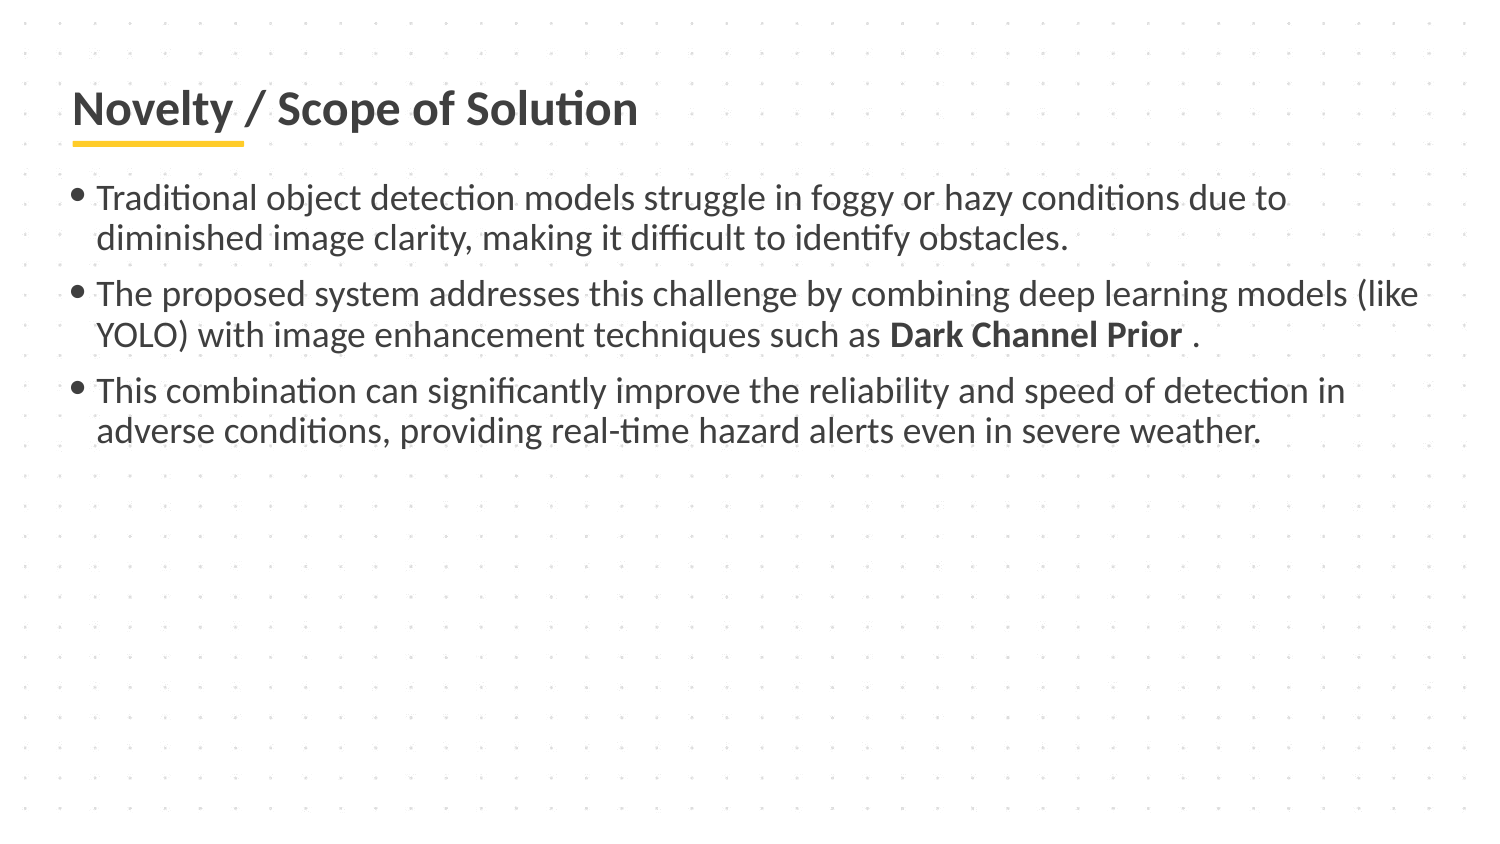

# Novelty / Scope of Solution
Traditional object detection models struggle in foggy or hazy conditions due to diminished image clarity, making it difficult to identify obstacles.
The proposed system addresses this challenge by combining deep learning models (like YOLO) with image enhancement techniques such as Dark Channel Prior .
This combination can significantly improve the reliability and speed of detection in adverse conditions, providing real-time hazard alerts even in severe weather.